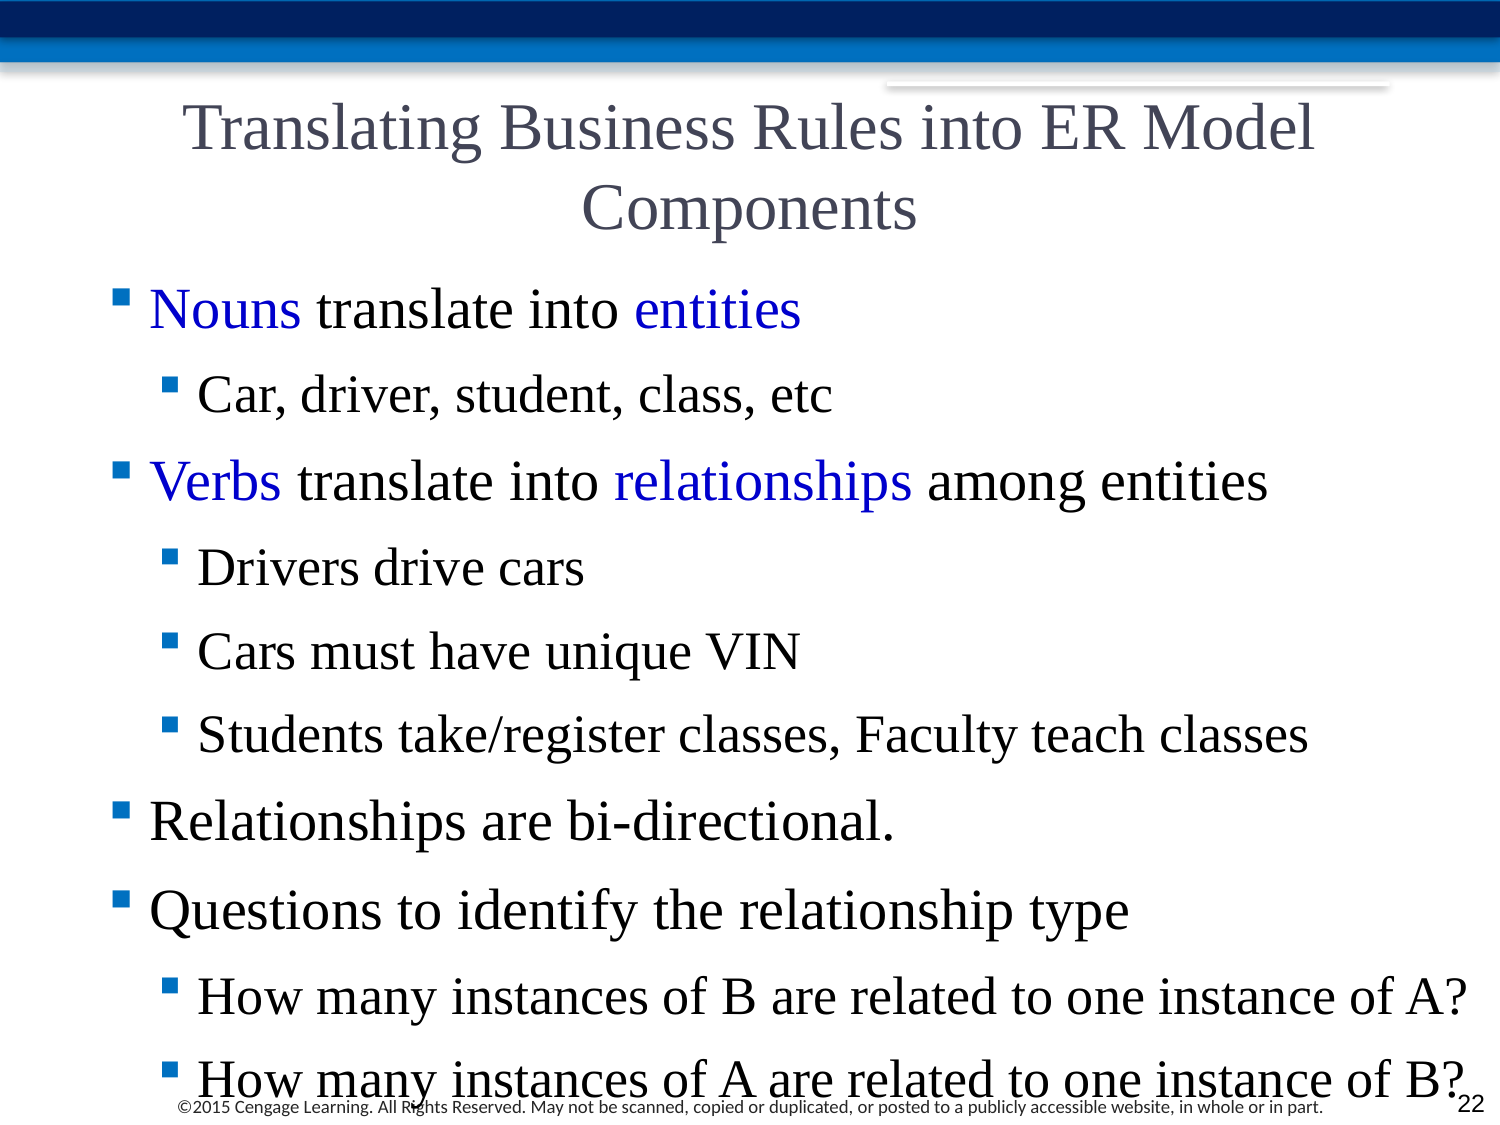

# Translating Business Rules into ER Model Components
Nouns translate into entities
Car, driver, student, class, etc
Verbs translate into relationships among entities
Drivers drive cars
Cars must have unique VIN
Students take/register classes, Faculty teach classes
Relationships are bi-directional.
Questions to identify the relationship type
How many instances of B are related to one instance of A?
How many instances of A are related to one instance of B?
22